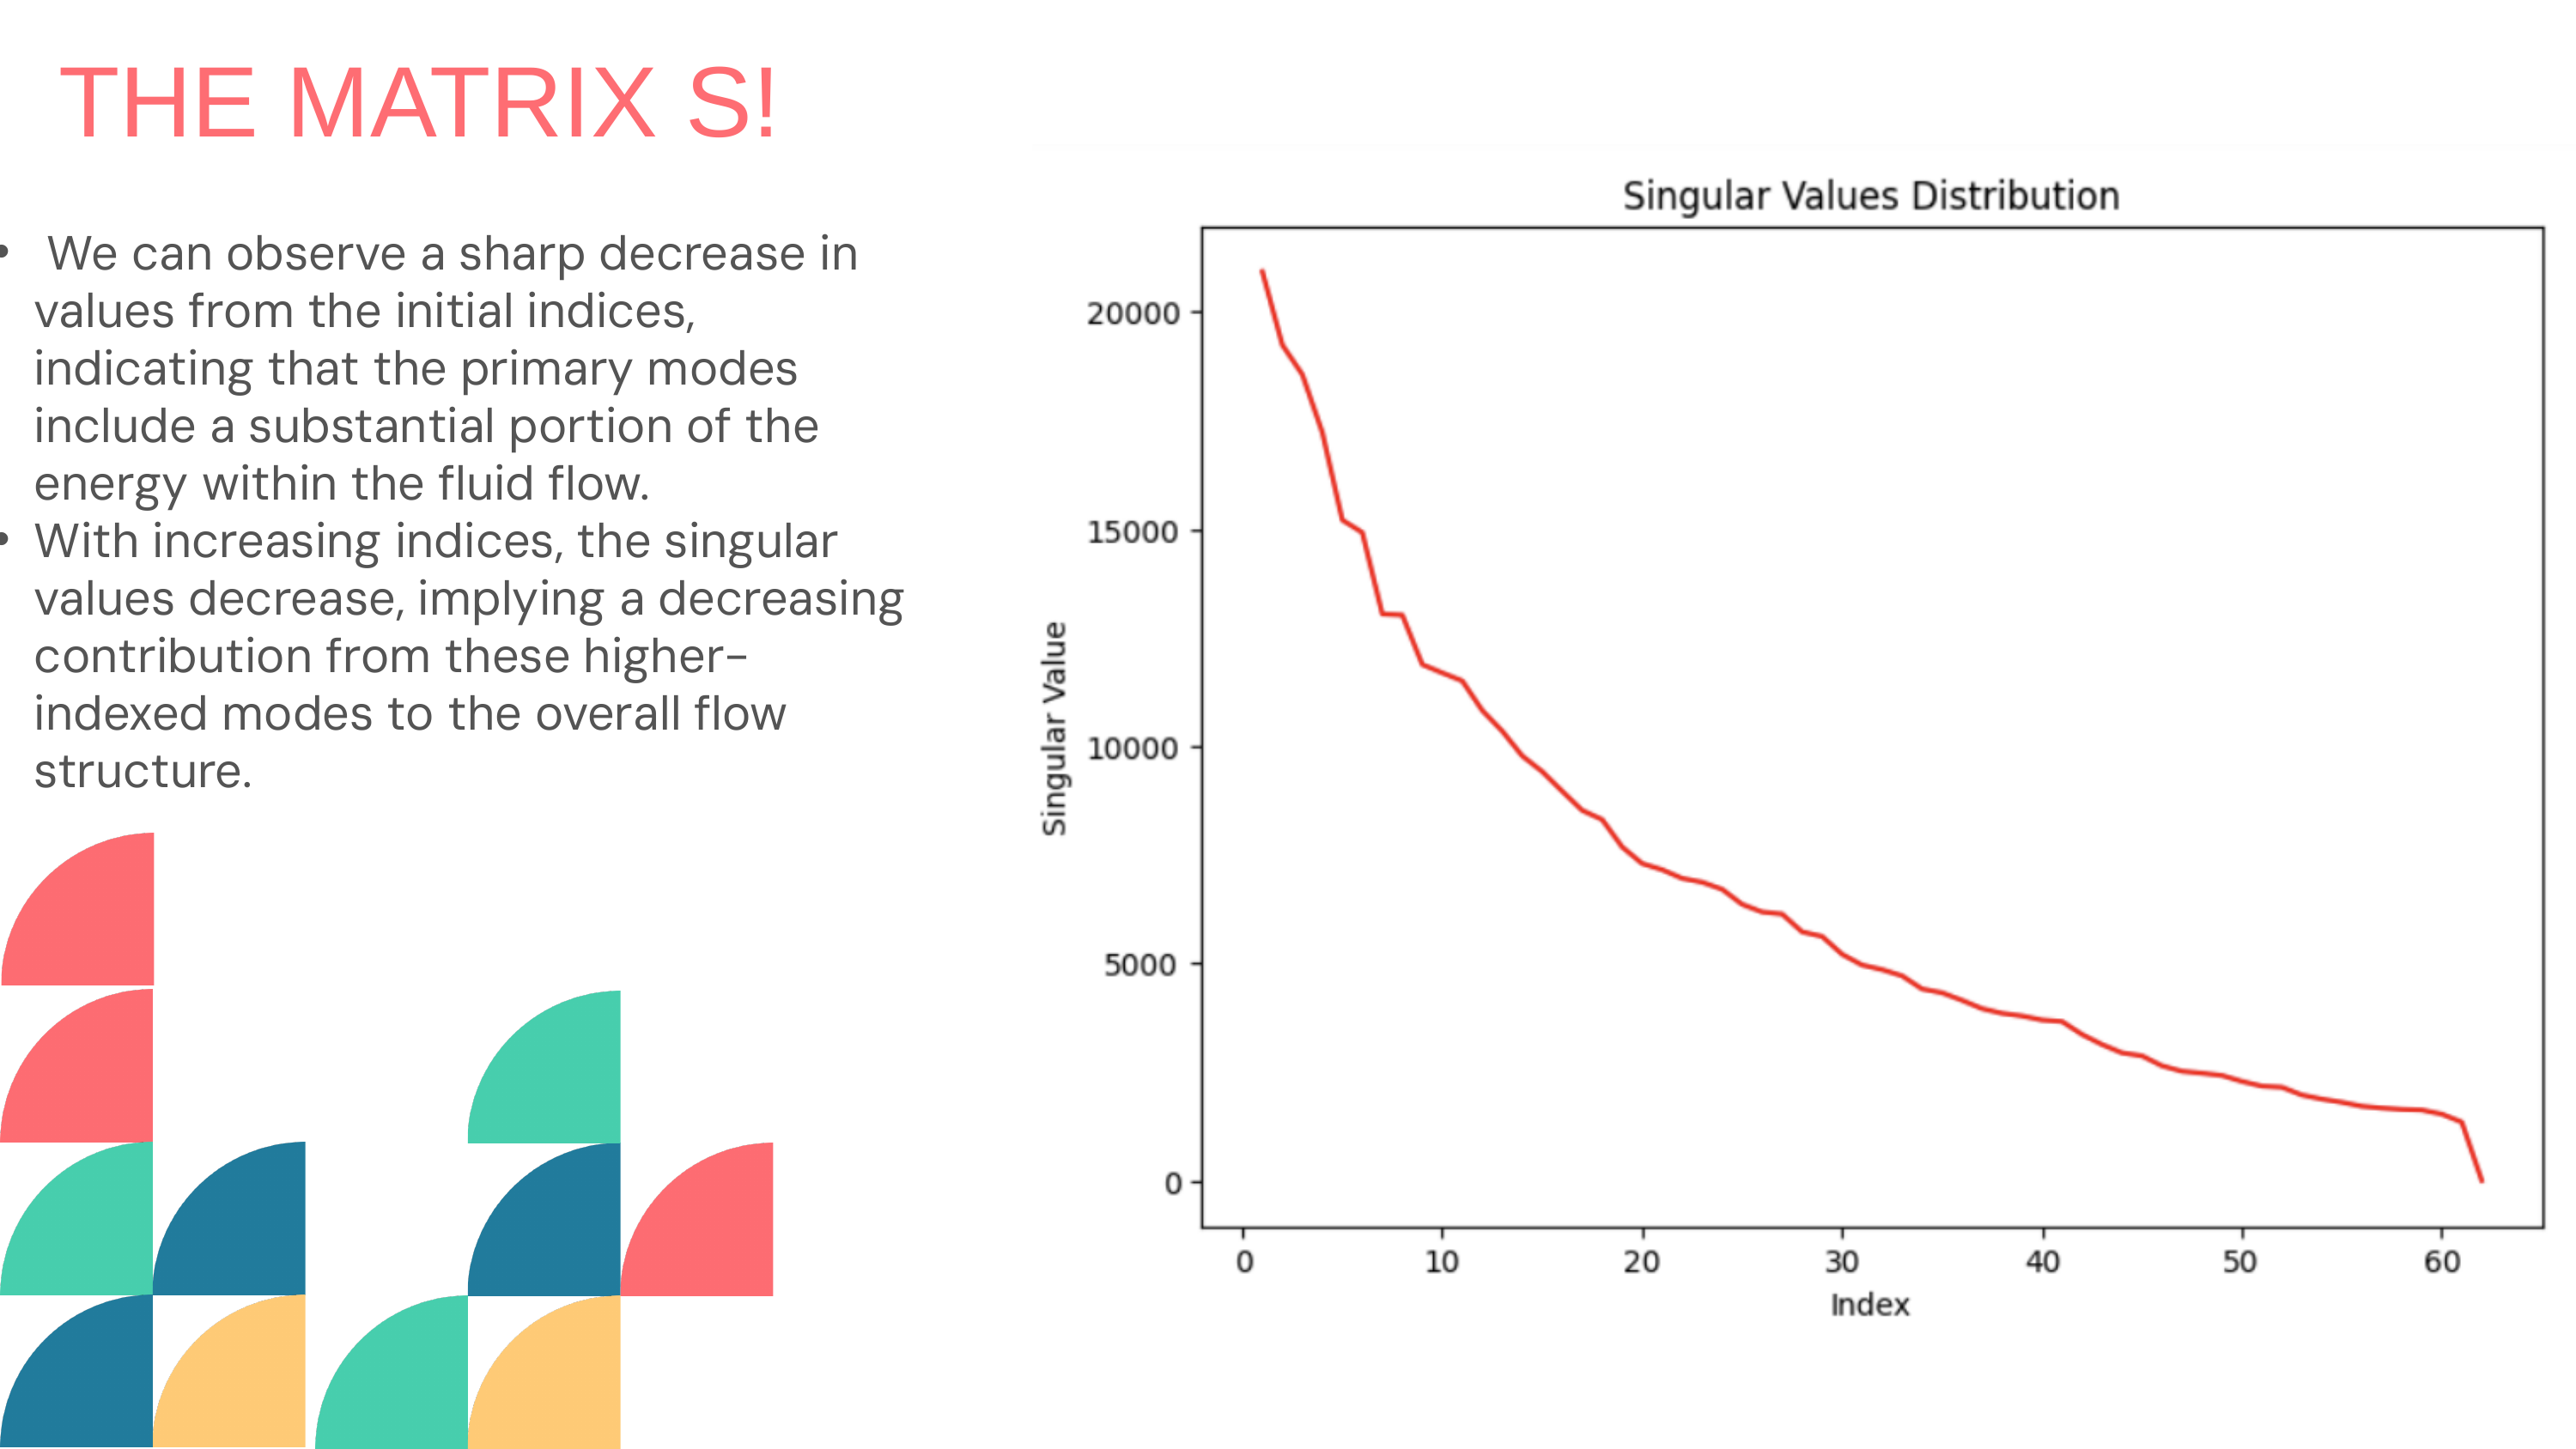

THE MATRIX S!

 We can observe a sharp decrease in values from the initial indices, indicating that the primary modes include a substantial portion of the energy within the fluid flow.
With increasing indices, the singular values decrease, implying a decreasing contribution from these higher-indexed modes to the overall flow structure.